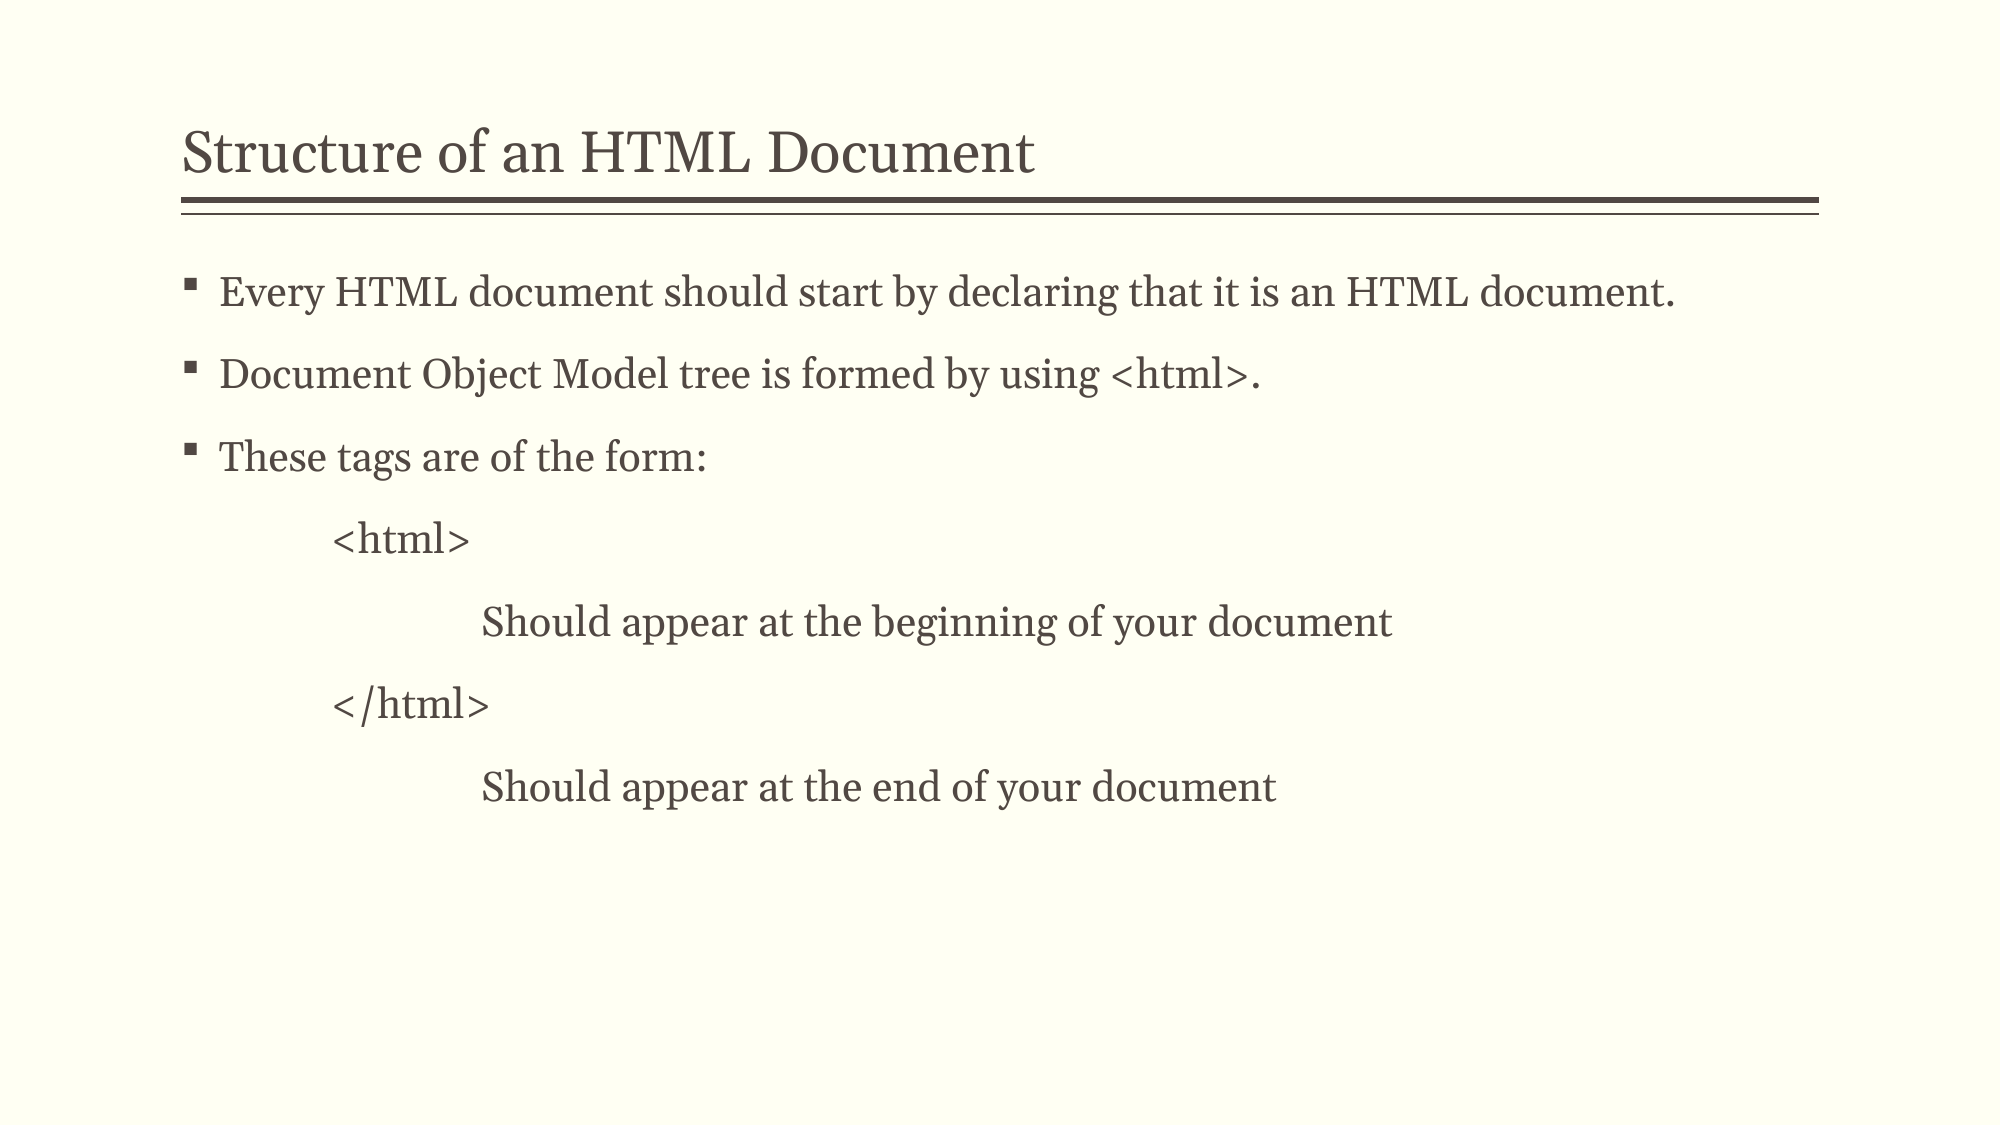

# Structure of an HTML Document
Every HTML document should start by declaring that it is an HTML document.
Document Object Model tree is formed by using <html>.
These tags are of the form:
	<html>
		Should appear at the beginning of your document
	</html>
		Should appear at the end of your document